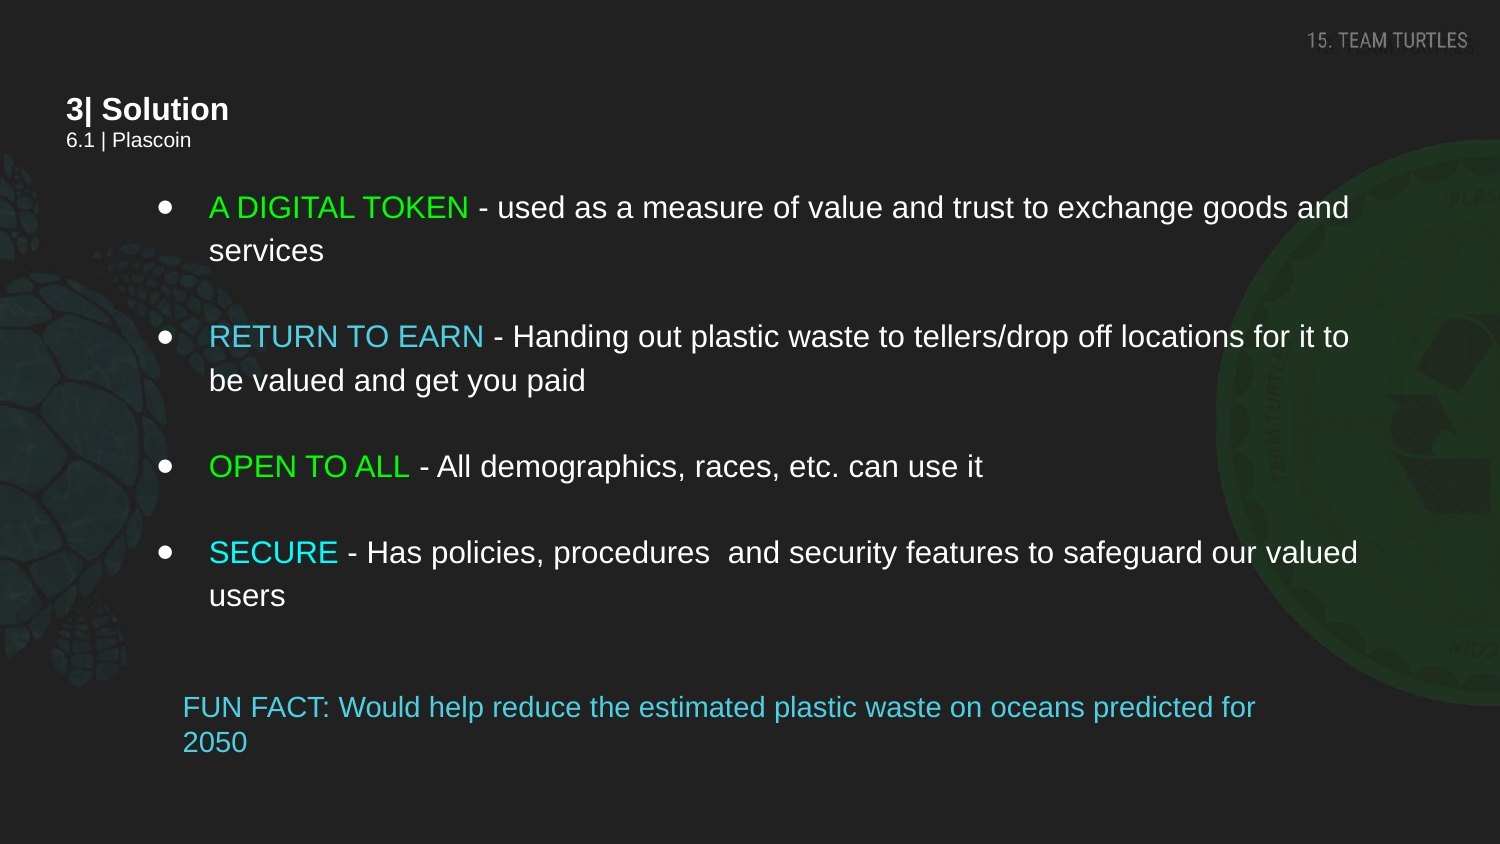

# 3| Solution
6.1 | Plascoin
A DIGITAL TOKEN - used as a measure of value and trust to exchange goods and services

RETURN TO EARN - Handing out plastic waste to tellers/drop off locations for it to be valued and get you paid

OPEN TO ALL - All demographics, races, etc. can use it

SECURE - Has policies, procedures  and security features to safeguard our valued users

FUN FACT: Would help reduce the estimated plastic waste on oceans predicted for 2050